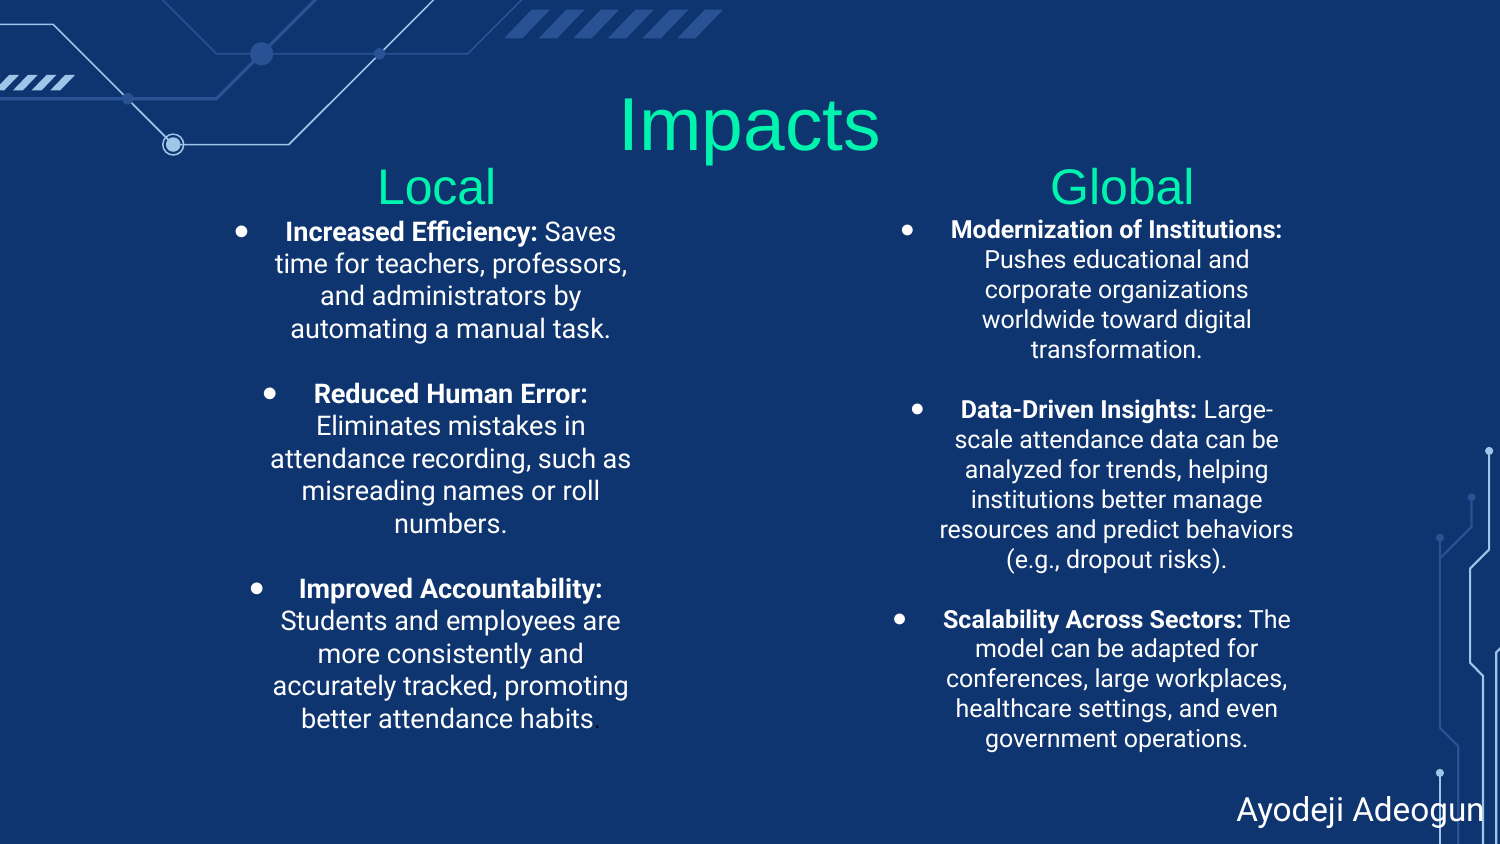

# Impacts
Local
Global
Increased Efficiency: Saves time for teachers, professors, and administrators by automating a manual task.
Reduced Human Error: Eliminates mistakes in attendance recording, such as misreading names or roll numbers.
Improved Accountability: Students and employees are more consistently and accurately tracked, promoting better attendance habits.

Modernization of Institutions: Pushes educational and corporate organizations worldwide toward digital transformation.
Data-Driven Insights: Large-scale attendance data can be analyzed for trends, helping institutions better manage resources and predict behaviors (e.g., dropout risks).
Scalability Across Sectors: The model can be adapted for conferences, large workplaces, healthcare settings, and even government operations.
Ayodeji Adeogun